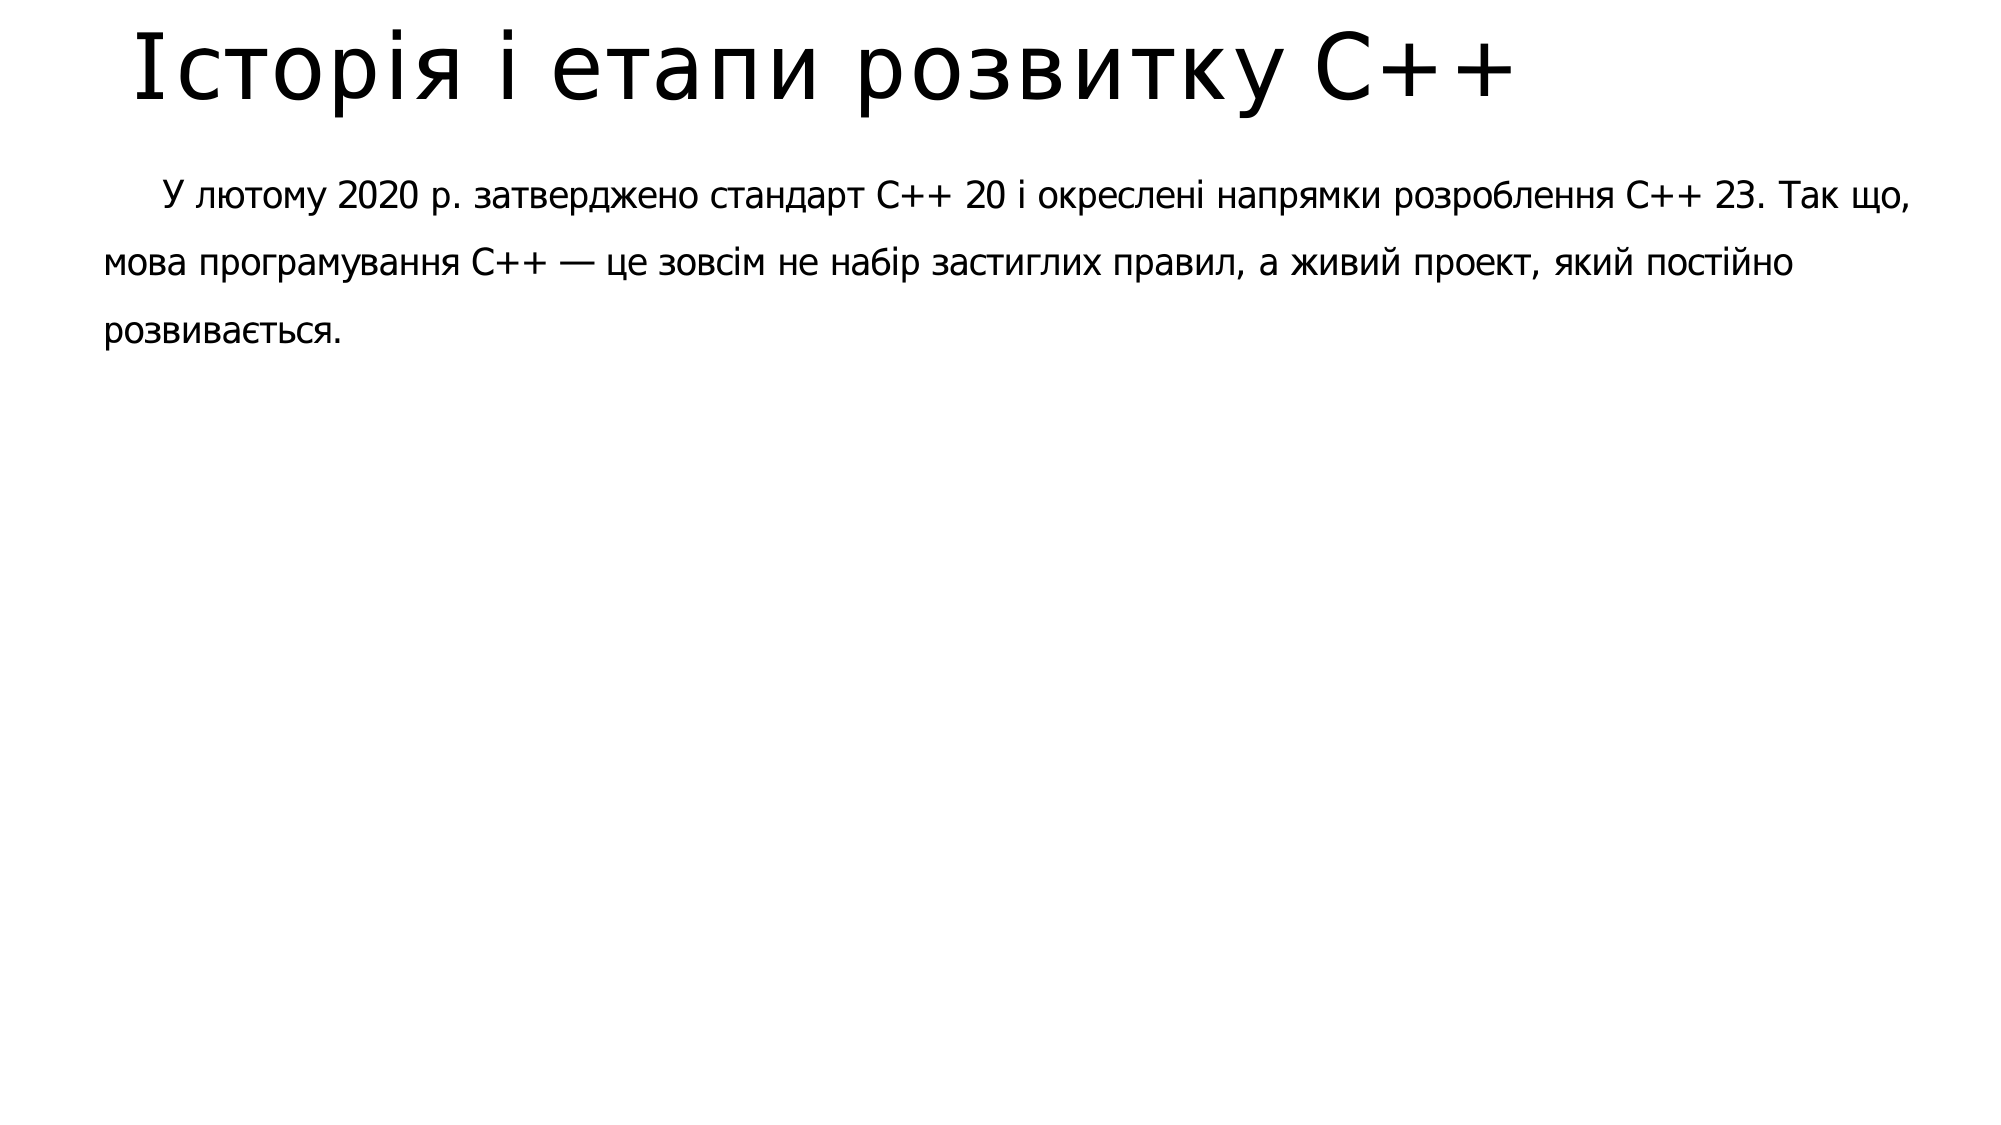

# Історія і етапи розвитку С++
У лютому 2020 р. затверджено стандарт С++ 20 і окреслені напрямки розроблення С++ 23. Так що, мова програмування С++ — це зовсім не набір застиглих правил, а живий проект, який постійно розвивається.